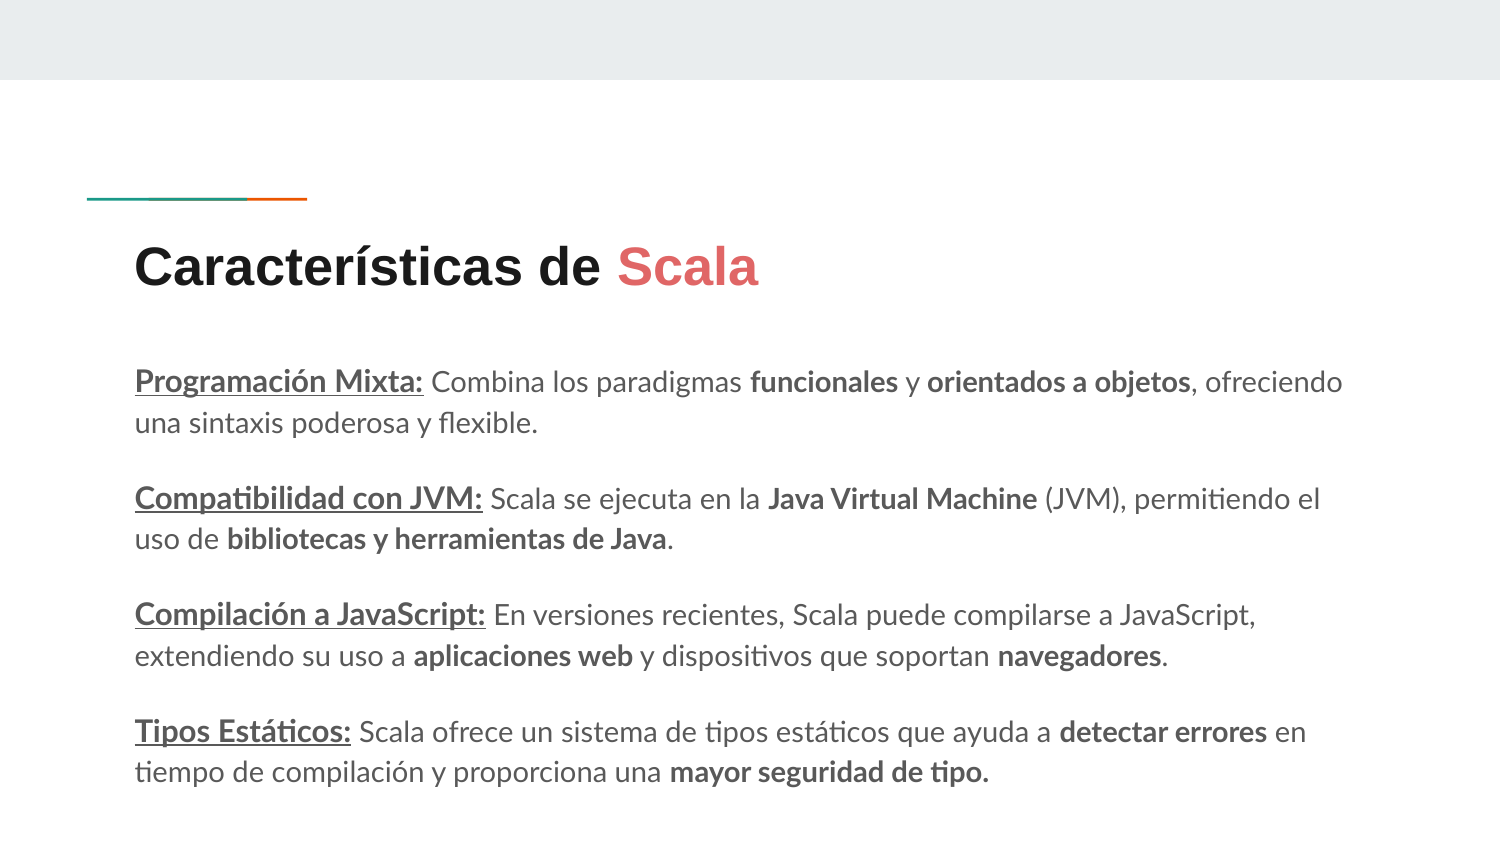

# Características de Scala
Programación Mixta: Combina los paradigmas funcionales y orientados a objetos, ofreciendo una sintaxis poderosa y flexible.
Compatibilidad con JVM: Scala se ejecuta en la Java Virtual Machine (JVM), permitiendo el uso de bibliotecas y herramientas de Java.
Compilación a JavaScript: En versiones recientes, Scala puede compilarse a JavaScript, extendiendo su uso a aplicaciones web y dispositivos que soportan navegadores.
Tipos Estáticos: Scala ofrece un sistema de tipos estáticos que ayuda a detectar errores en tiempo de compilación y proporciona una mayor seguridad de tipo.